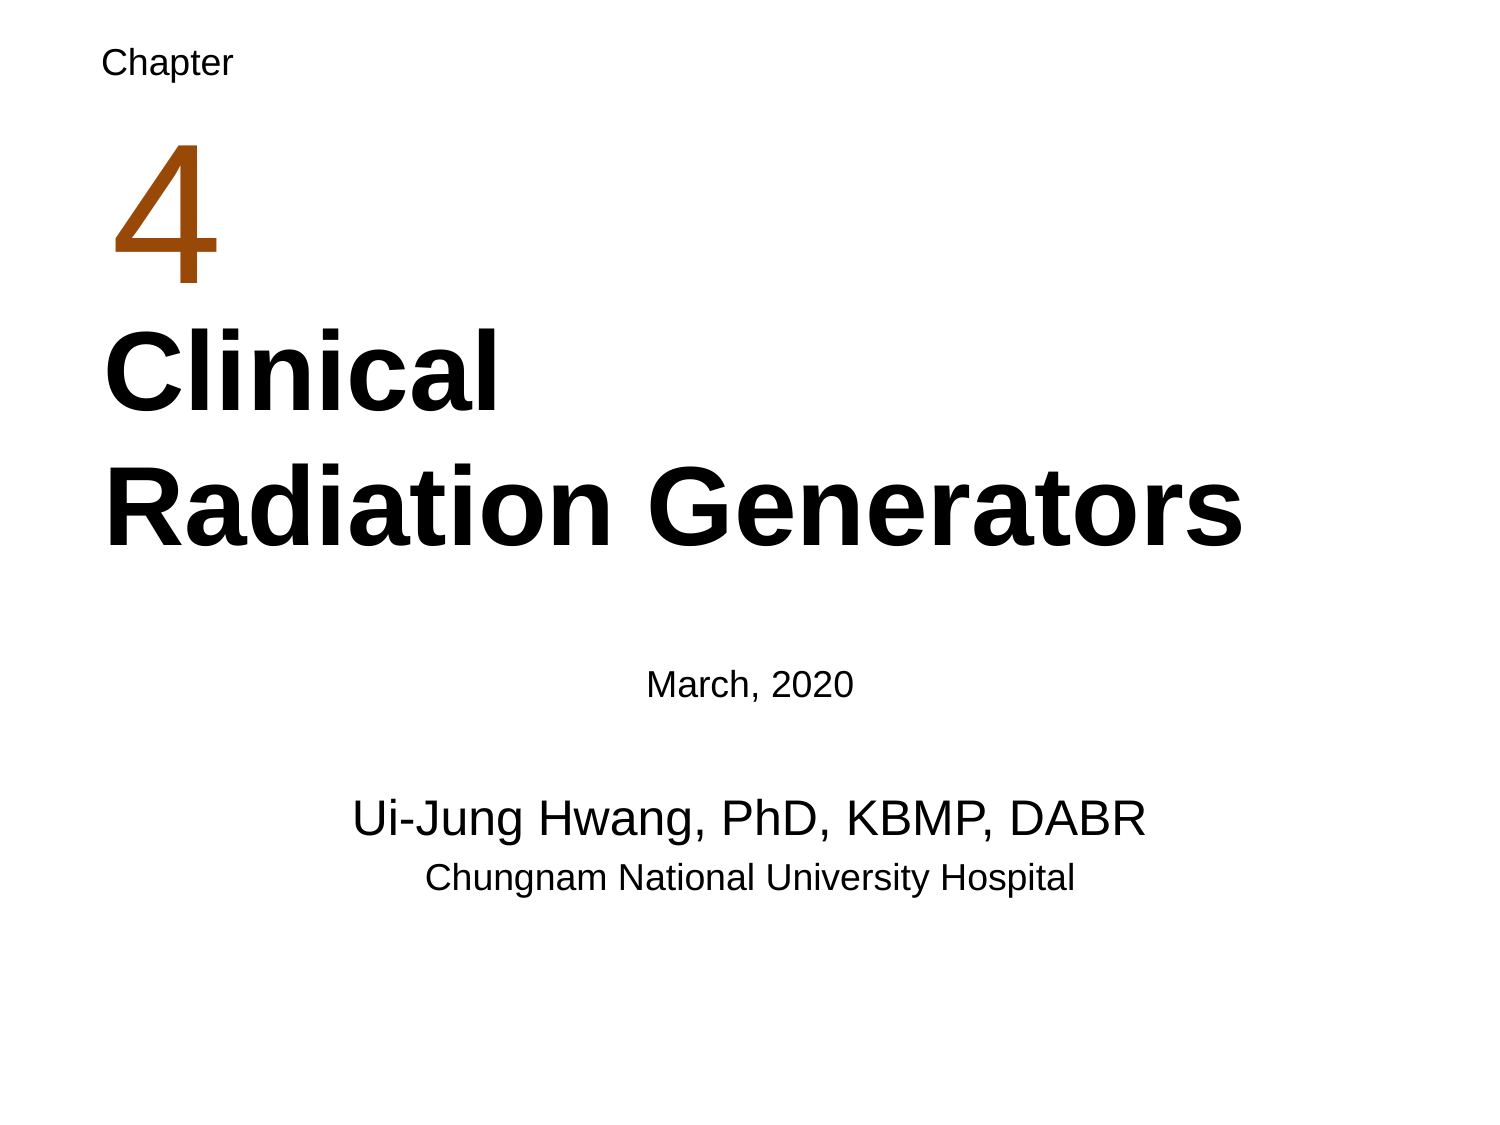

Chapter
4
# Clinical Radiation Generators
March, 2020

Ui-Jung Hwang, PhD, KBMP, DABR
Chungnam National University Hospital